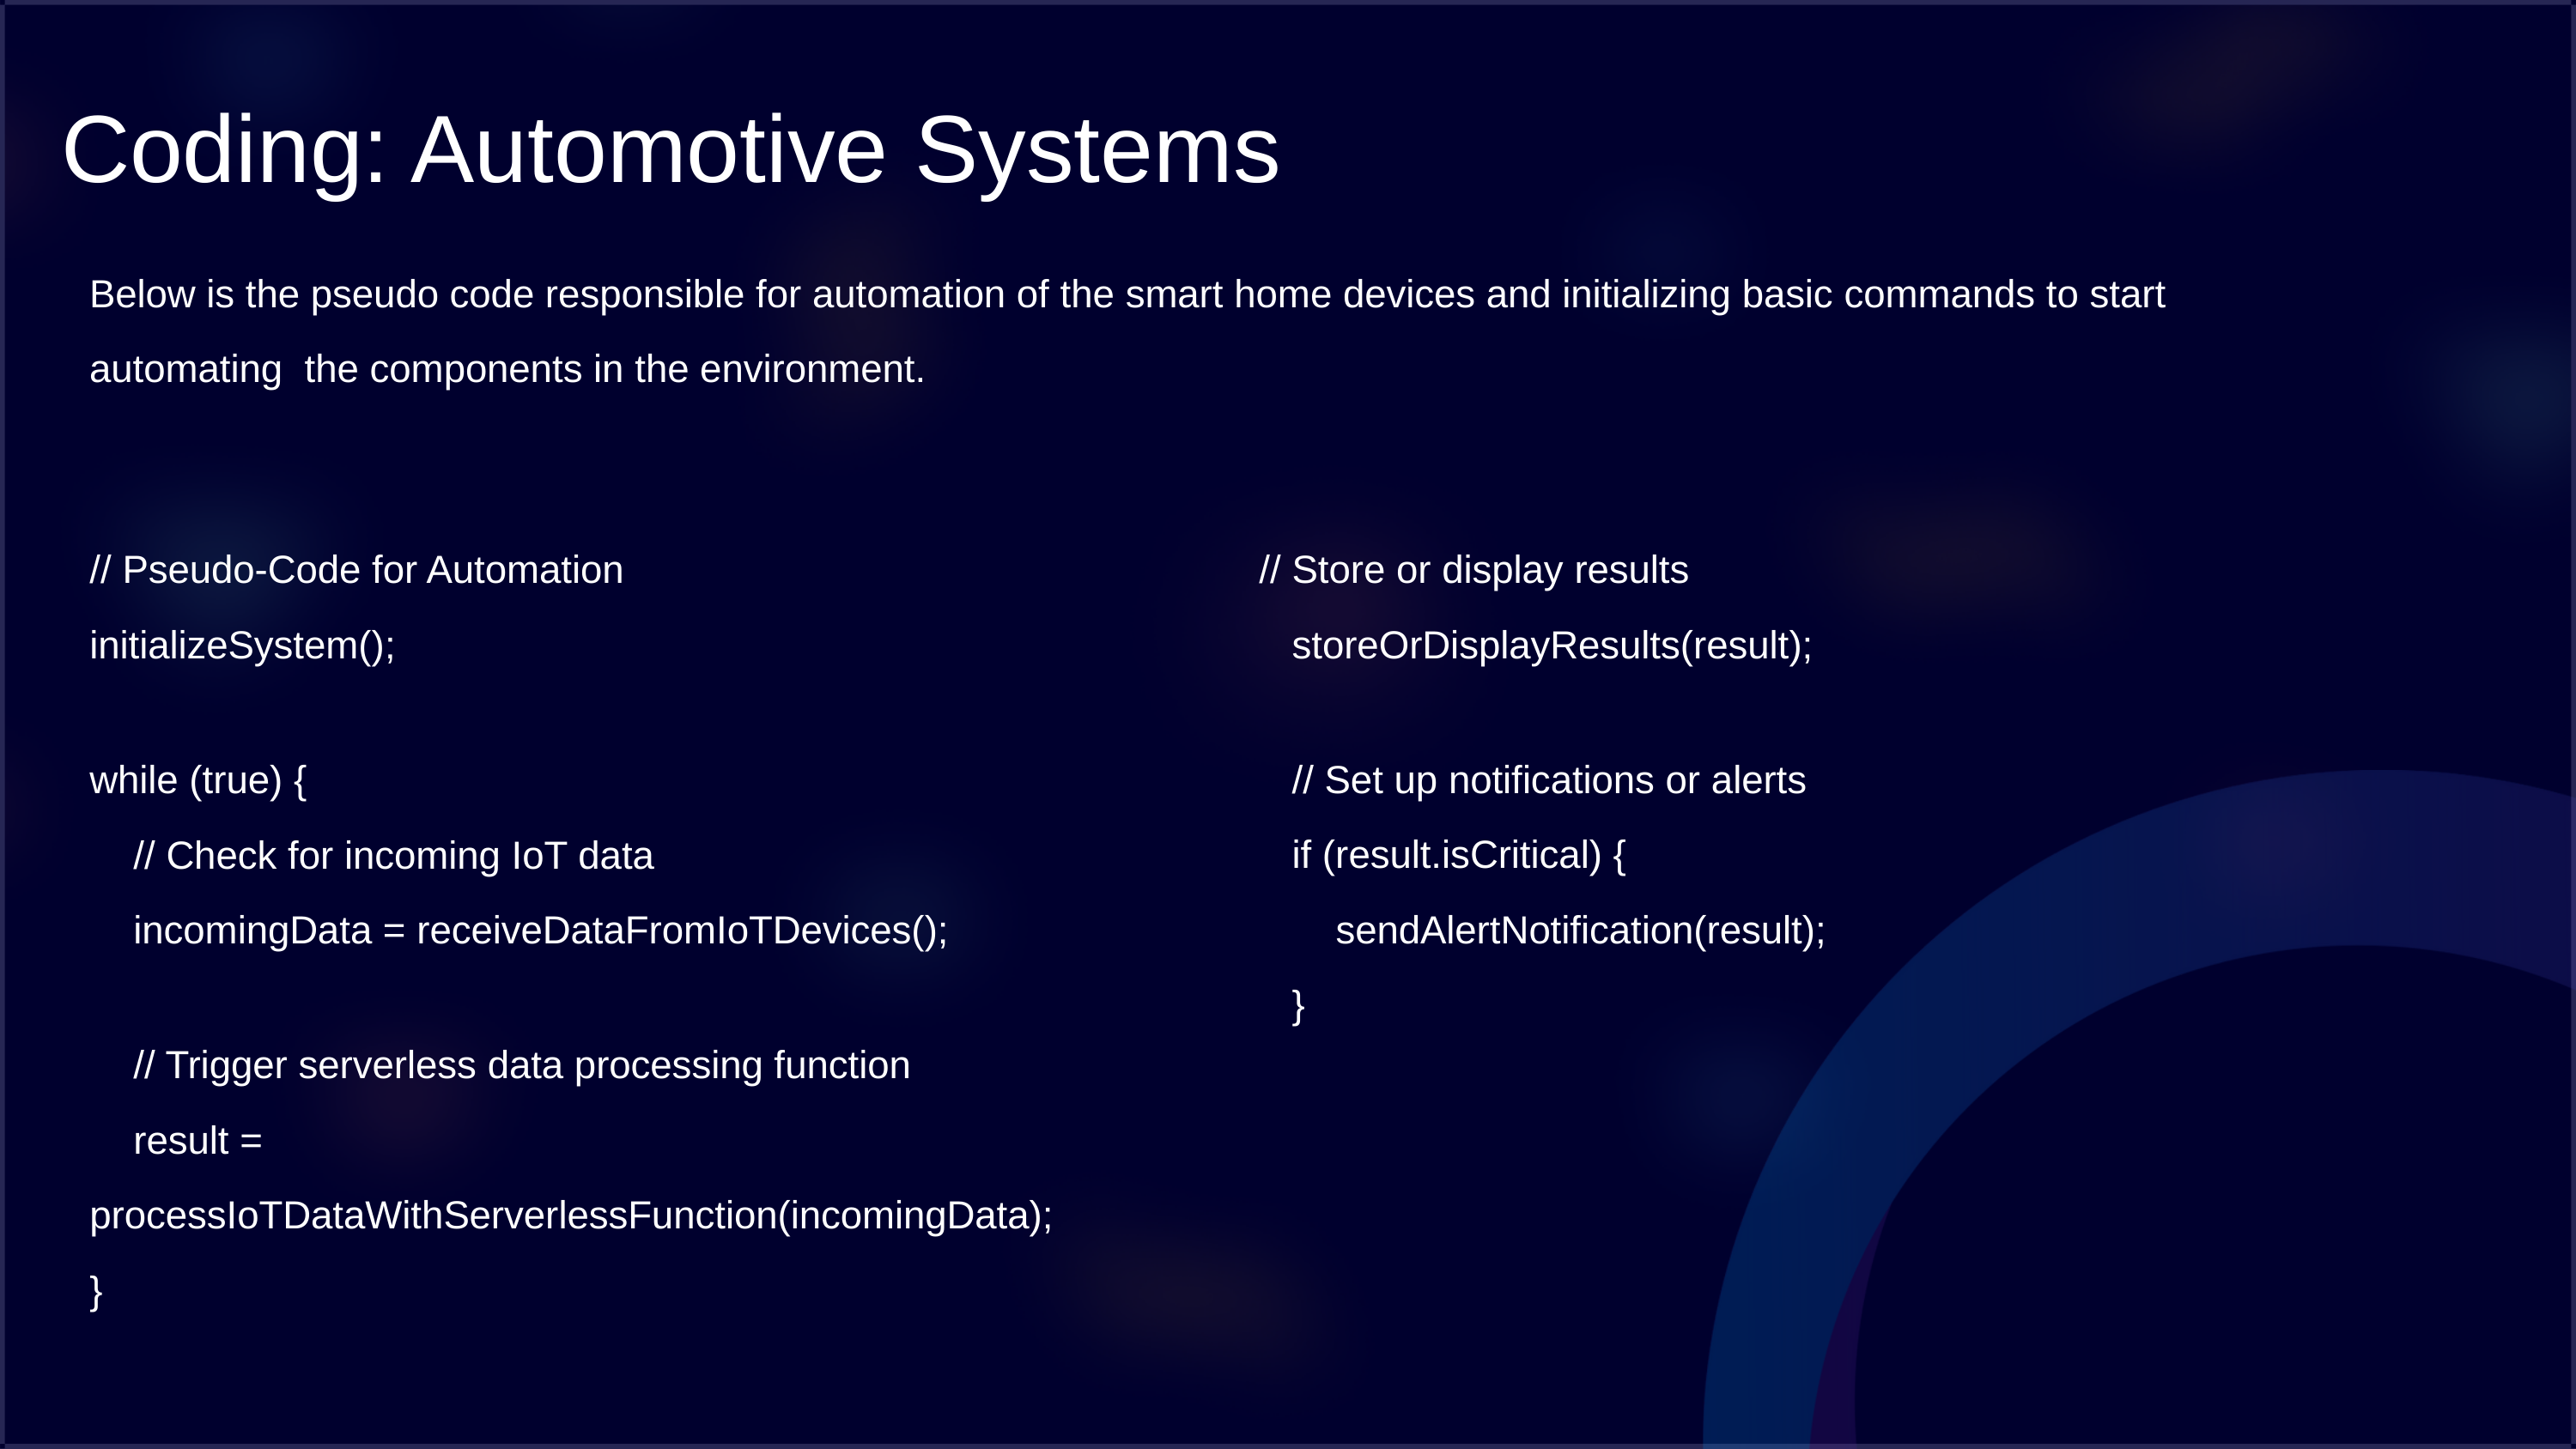

Coding: Automotive Systems
Below is the pseudo code responsible for automation of the smart home devices and initializing basic commands to start automating  the components in the environment.
// Pseudo-Code for Automation
initializeSystem();

while (true) {
    // Check for incoming IoT data
    incomingData = receiveDataFromIoTDevices();

    // Trigger serverless data processing function
    result = processIoTDataWithServerlessFunction(incomingData);
}
 // Store or display results
    storeOrDisplayResults(result);

    // Set up notifications or alerts
    if (result.isCritical) {
        sendAlertNotification(result);
    }